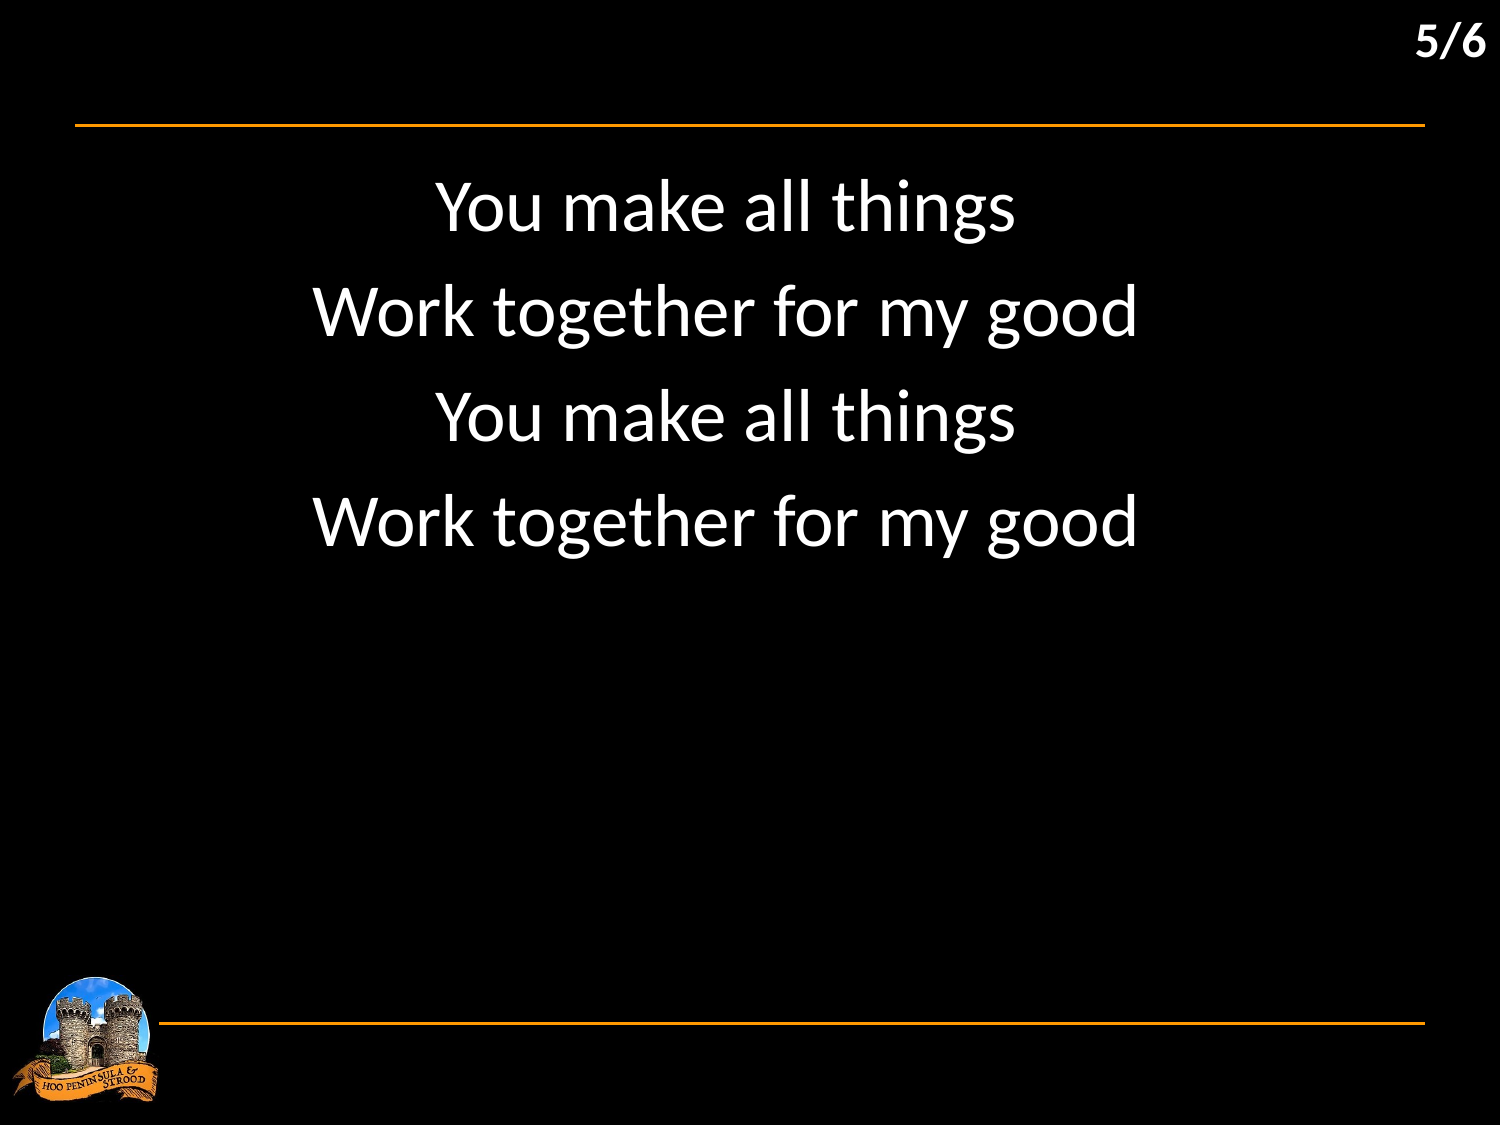

5/6
You make all things
Work together for my good
You make all things
Work together for my good